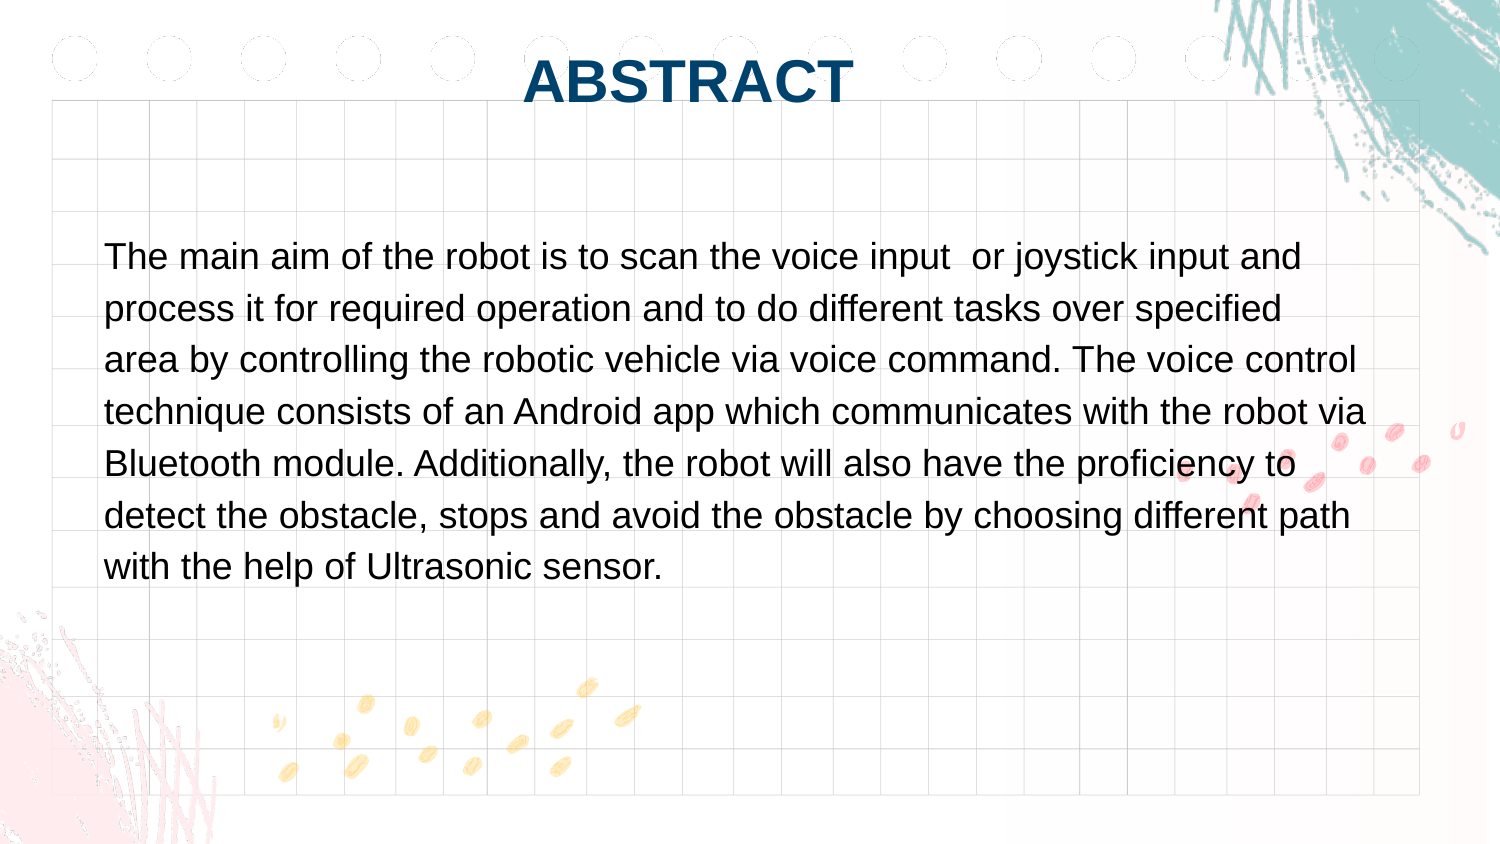

# ABSTRACT
The main aim of the robot is to scan the voice input  or joystick input and process it for required operation and to do different tasks over specified area by controlling the robotic vehicle via voice command. The voice control technique consists of an Android app which communicates with the robot via Bluetooth module. Additionally, the robot will also have the proficiency to detect the obstacle, stops and avoid the obstacle by choosing different path with the help of Ultrasonic sensor.